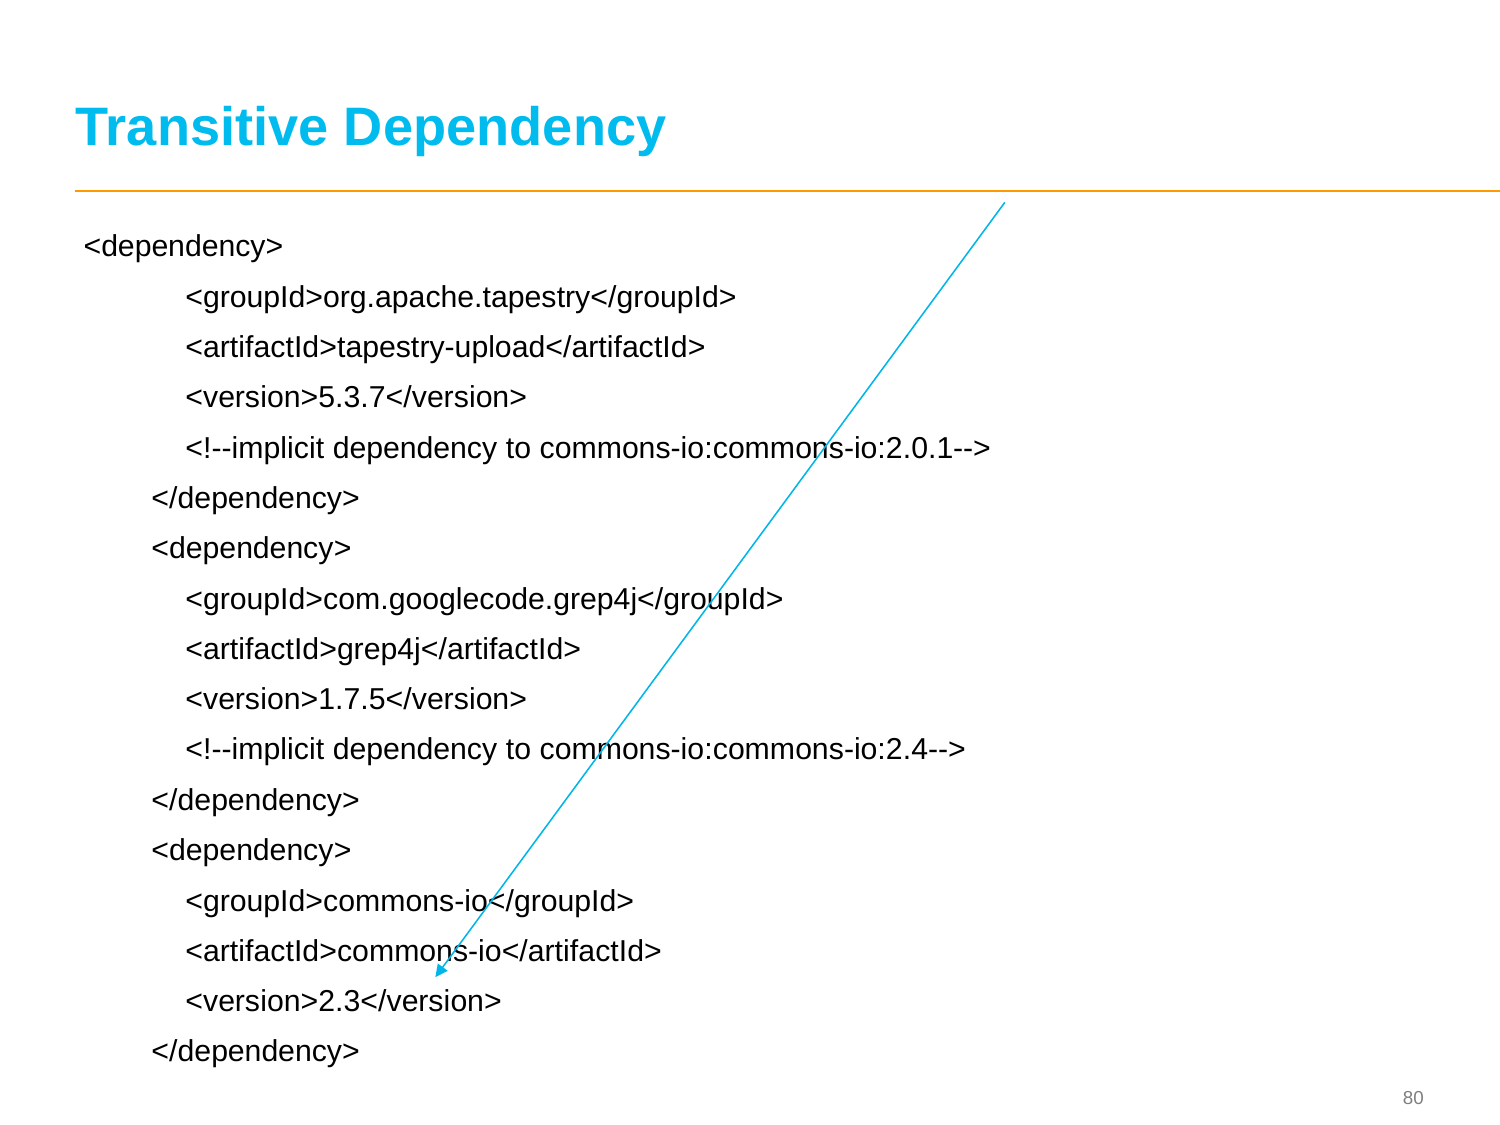

# Transitive Dependency
 <dependency>
             <groupId>org.apache.tapestry</groupId>
             <artifactId>tapestry-upload</artifactId>
             <version>5.3.7</version>
             <!--implicit dependency to commons-io:commons-io:2.0.1-->
         </dependency>
         <dependency>
             <groupId>com.googlecode.grep4j</groupId>
             <artifactId>grep4j</artifactId>
             <version>1.7.5</version>
             <!--implicit dependency to commons-io:commons-io:2.4-->
         </dependency>
         <dependency>
             <groupId>commons-io</groupId>
             <artifactId>commons-io</artifactId>
             <version>2.3</version>
         </dependency>